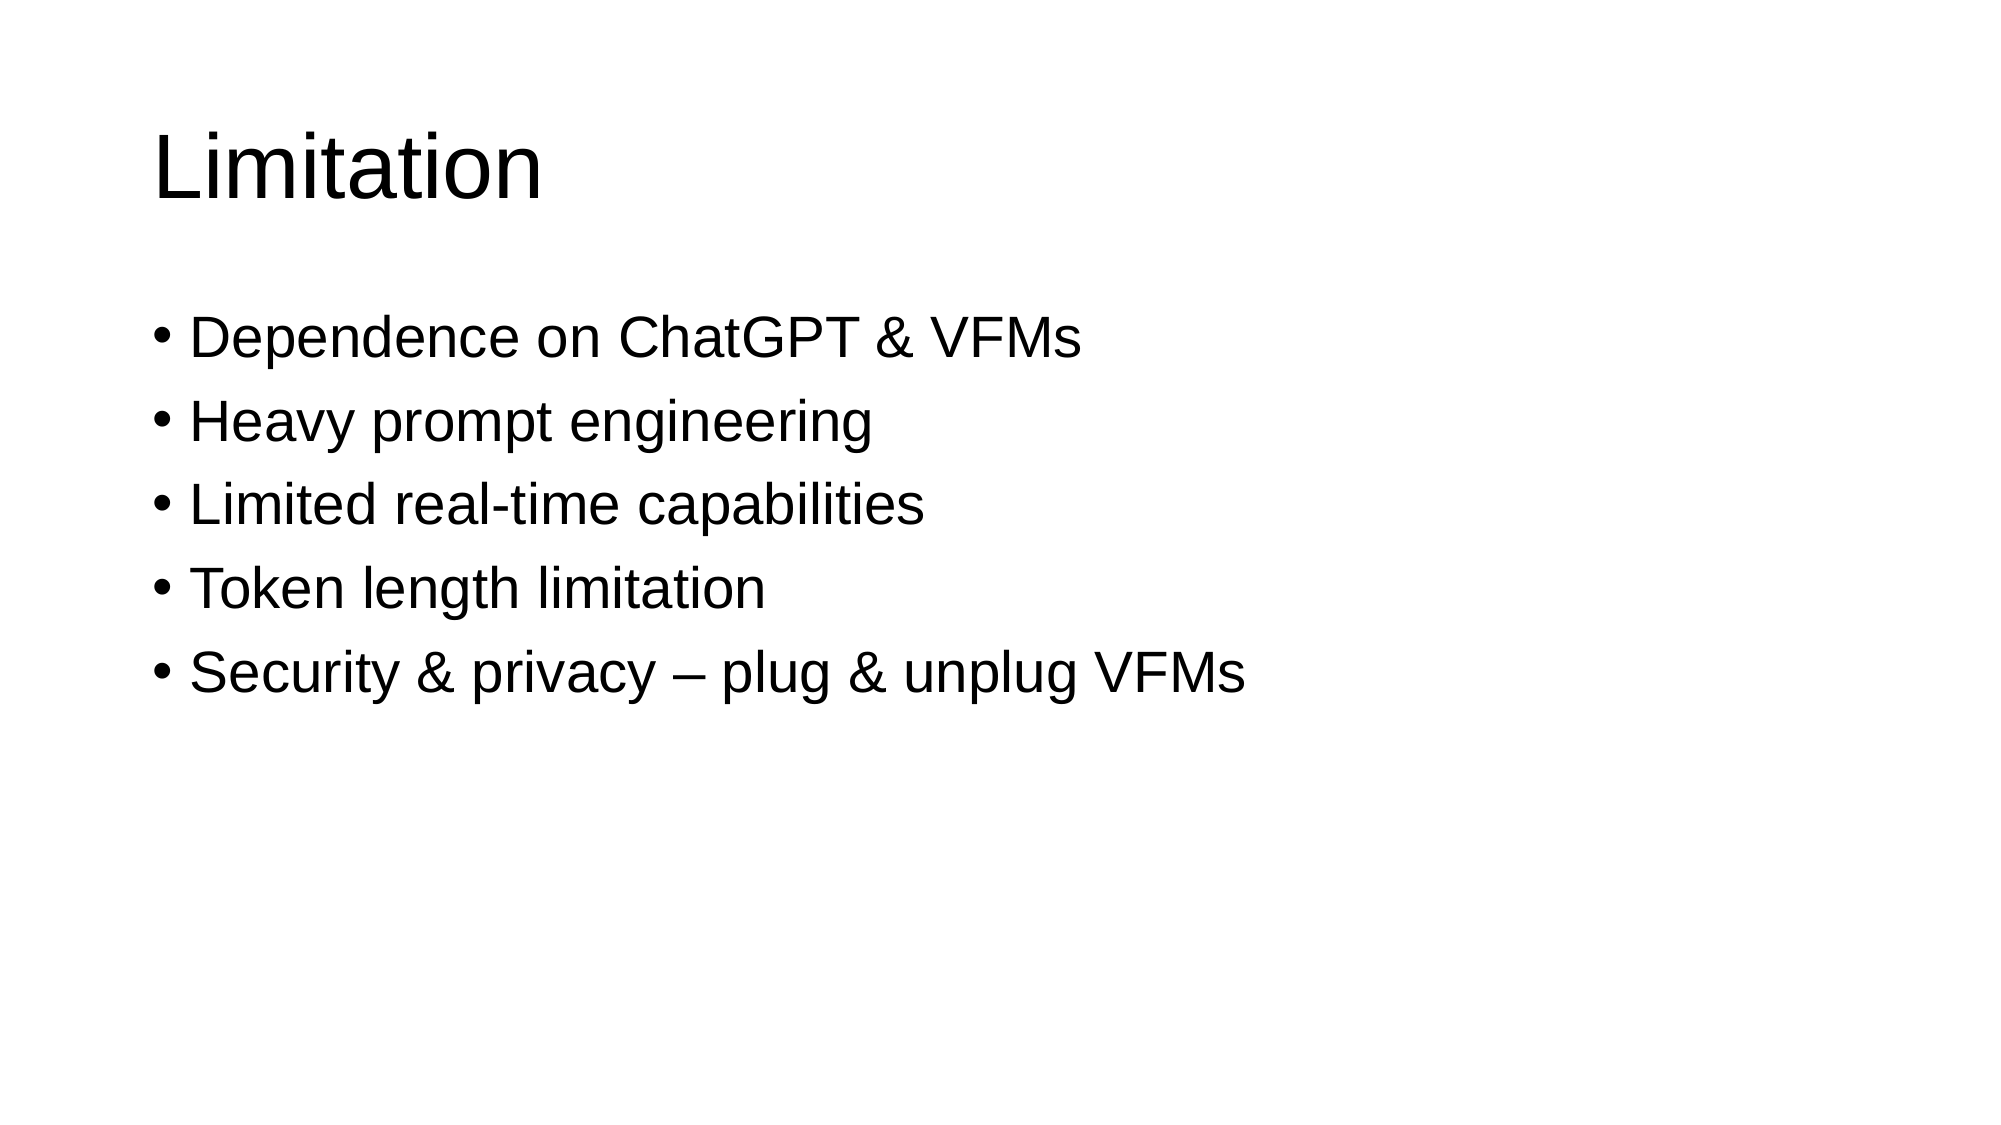

# Limitation
Dependence on ChatGPT & VFMs
Heavy prompt engineering
Limited real-time capabilities
Token length limitation
Security & privacy – plug & unplug VFMs